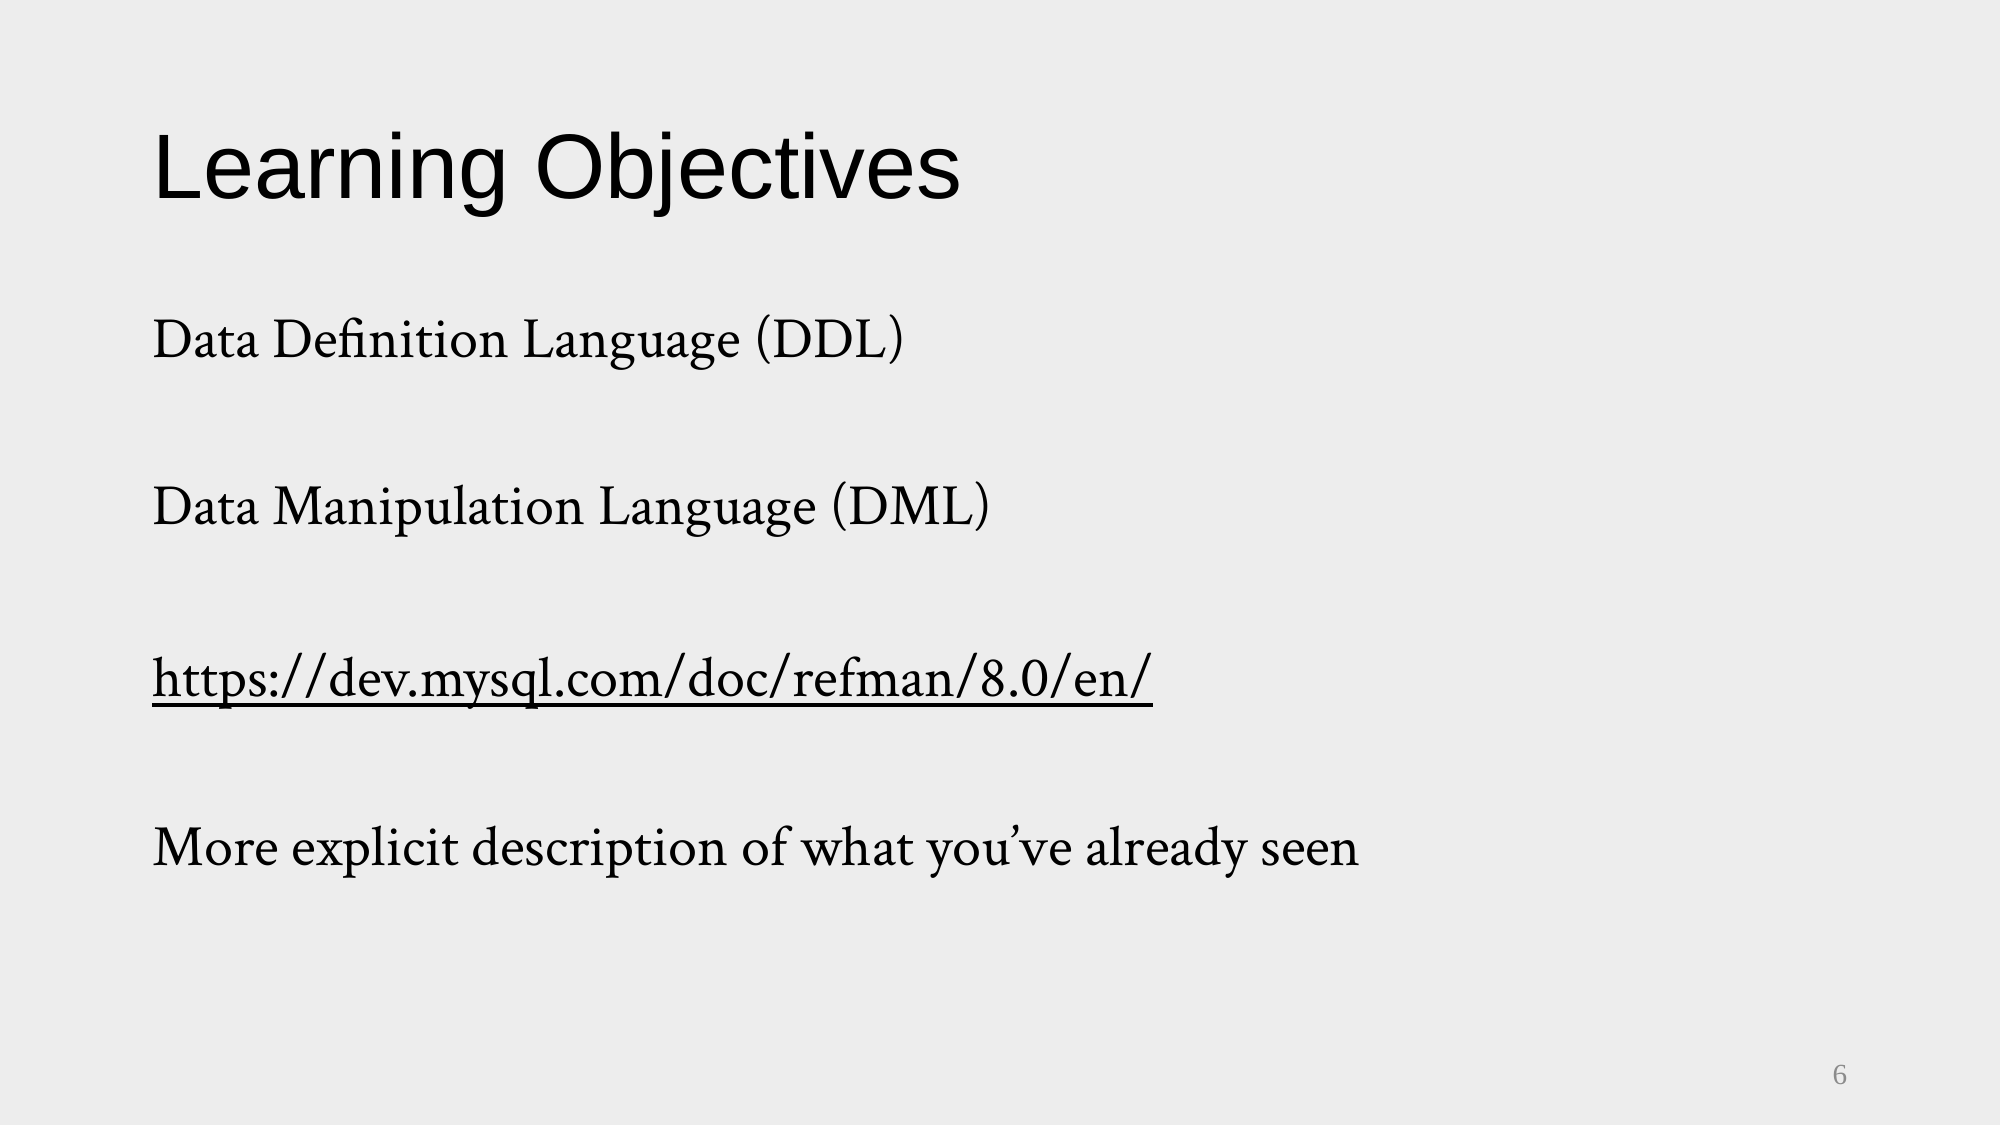

# Learning Objectives
Data Definition Language (DDL)

Data Manipulation Language (DML)

https://dev.mysql.com/doc/refman/8.0/en/

More explicit description of what you’ve already seen
6